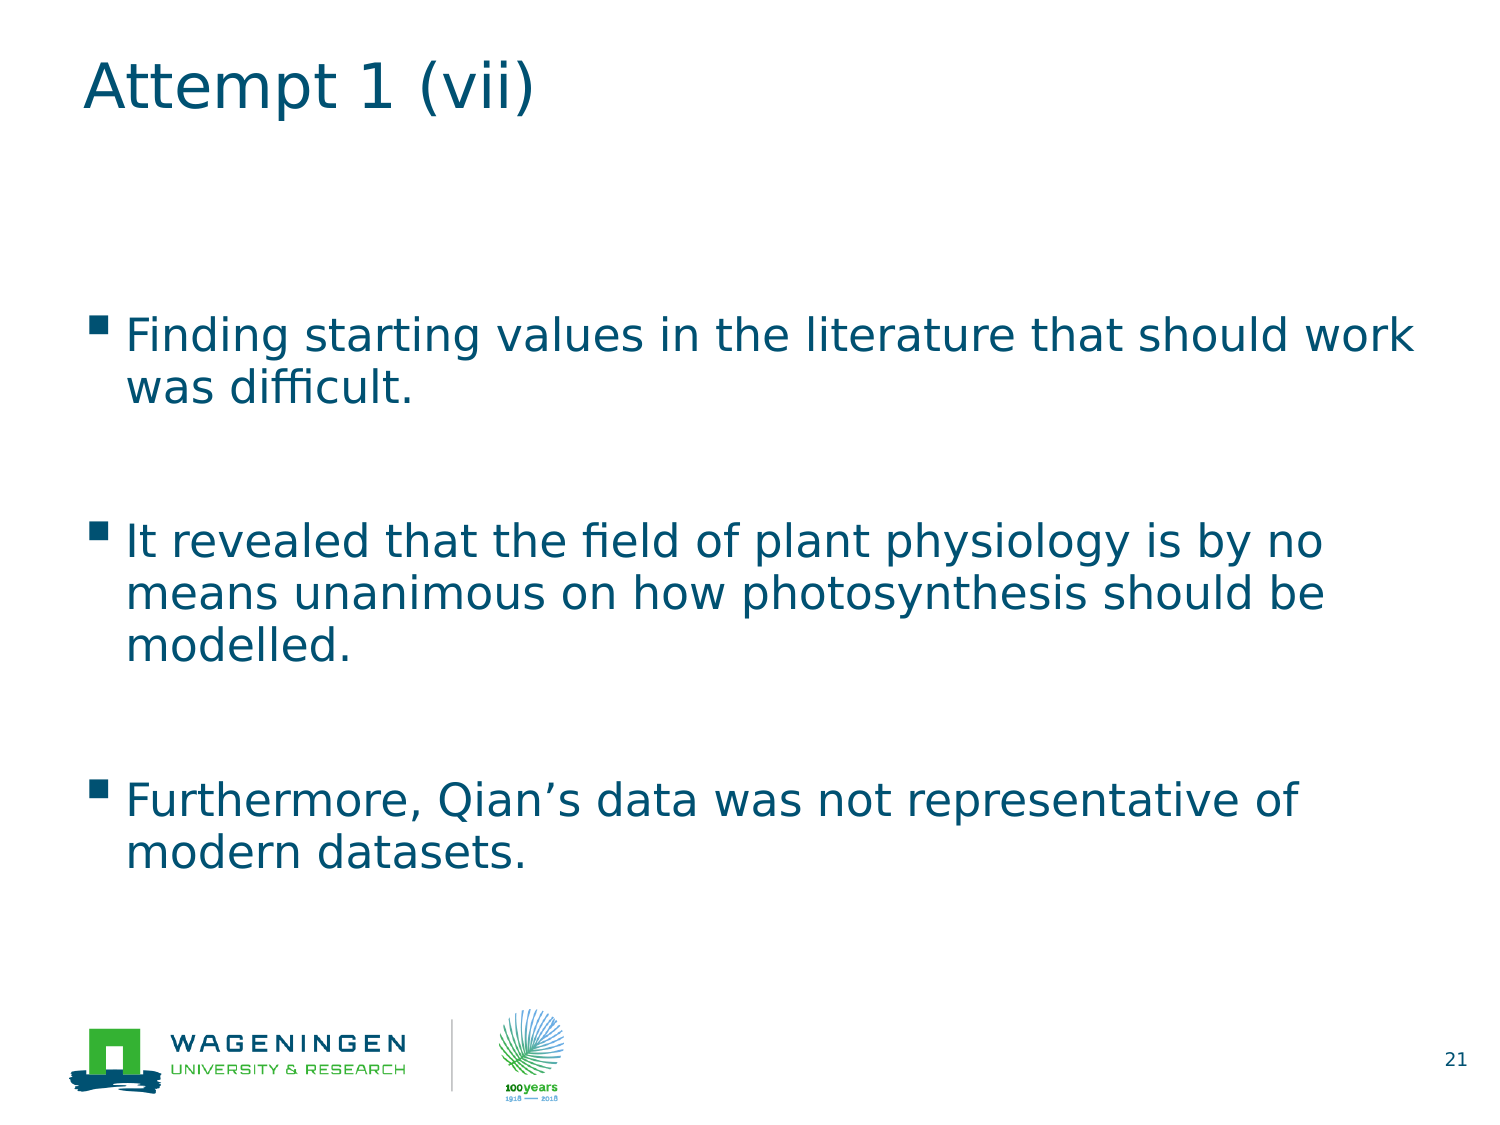

# Attempt 1 (vii)
Finding starting values in the literature that should work was difficult.

It revealed that the field of plant physiology is by no means unanimous on how photosynthesis should be modelled.

Furthermore, Qian’s data was not representative of modern datasets.
21